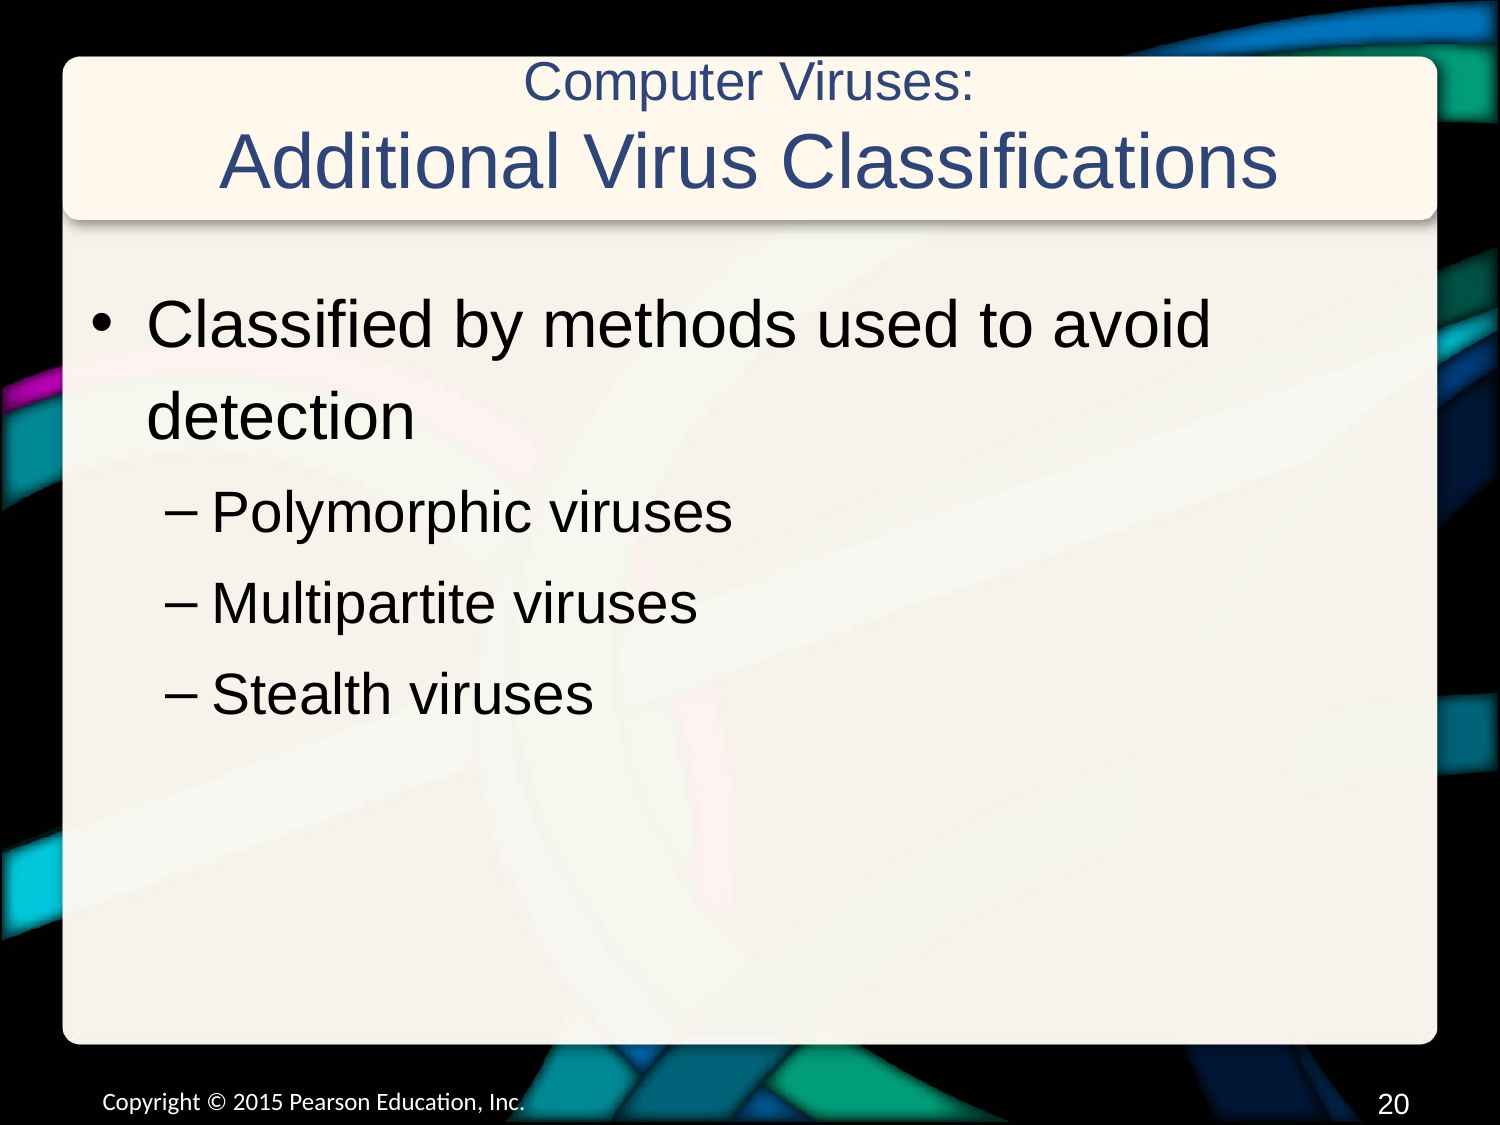

# Computer Viruses: Additional Virus Classifications
Classified by methods used to avoid detection
Polymorphic viruses
Multipartite viruses
Stealth viruses
Copyright © 2015 Pearson Education, Inc.
20